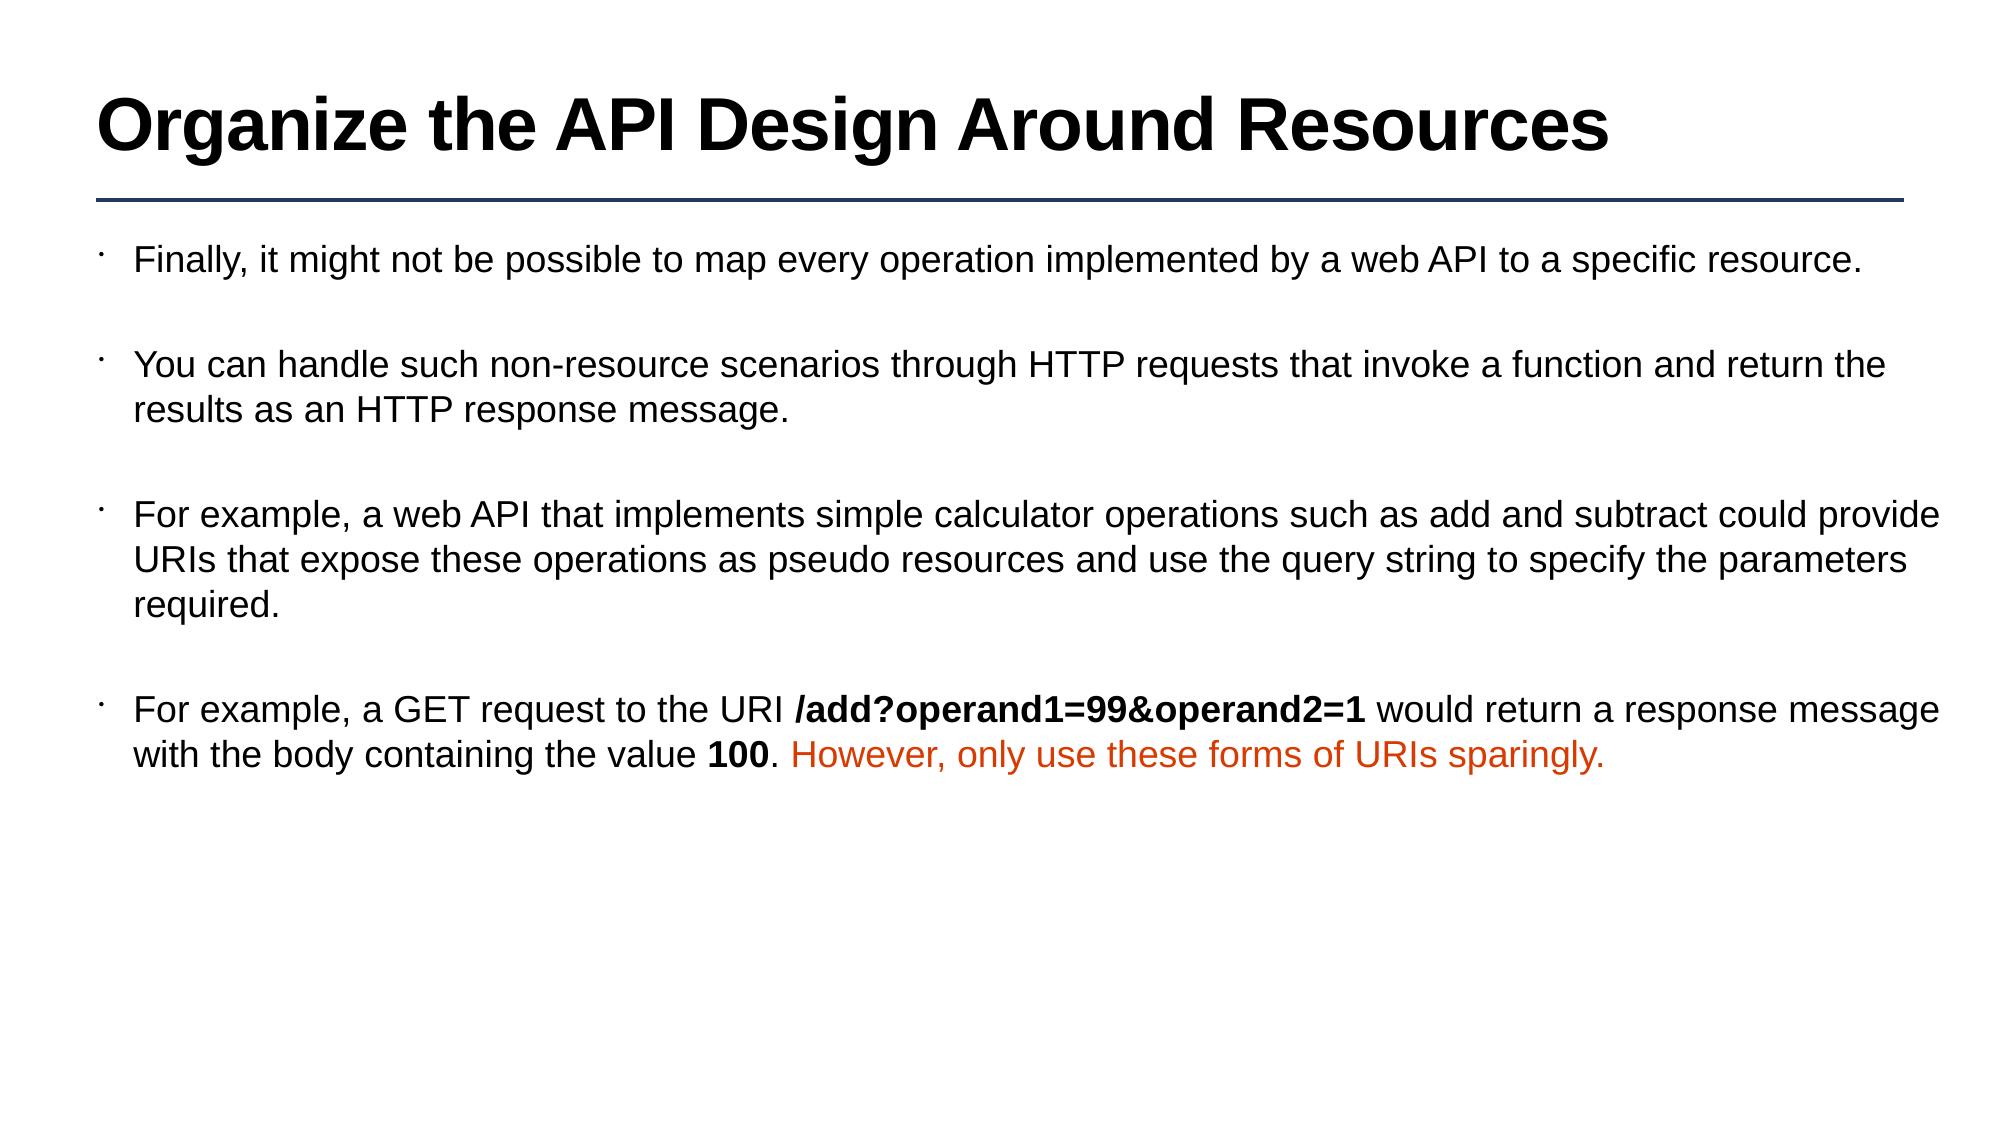

# Organize the API Design Around Resources
Finally, it might not be possible to map every operation implemented by a web API to a specific resource.

You can handle such non-resource scenarios through HTTP requests that invoke a function and return the results as an HTTP response message.

For example, a web API that implements simple calculator operations such as add and subtract could provide URIs that expose these operations as pseudo resources and use the query string to specify the parameters required.

For example, a GET request to the URI /add?operand1=99&operand2=1 would return a response message with the body containing the value 100. However, only use these forms of URIs sparingly.